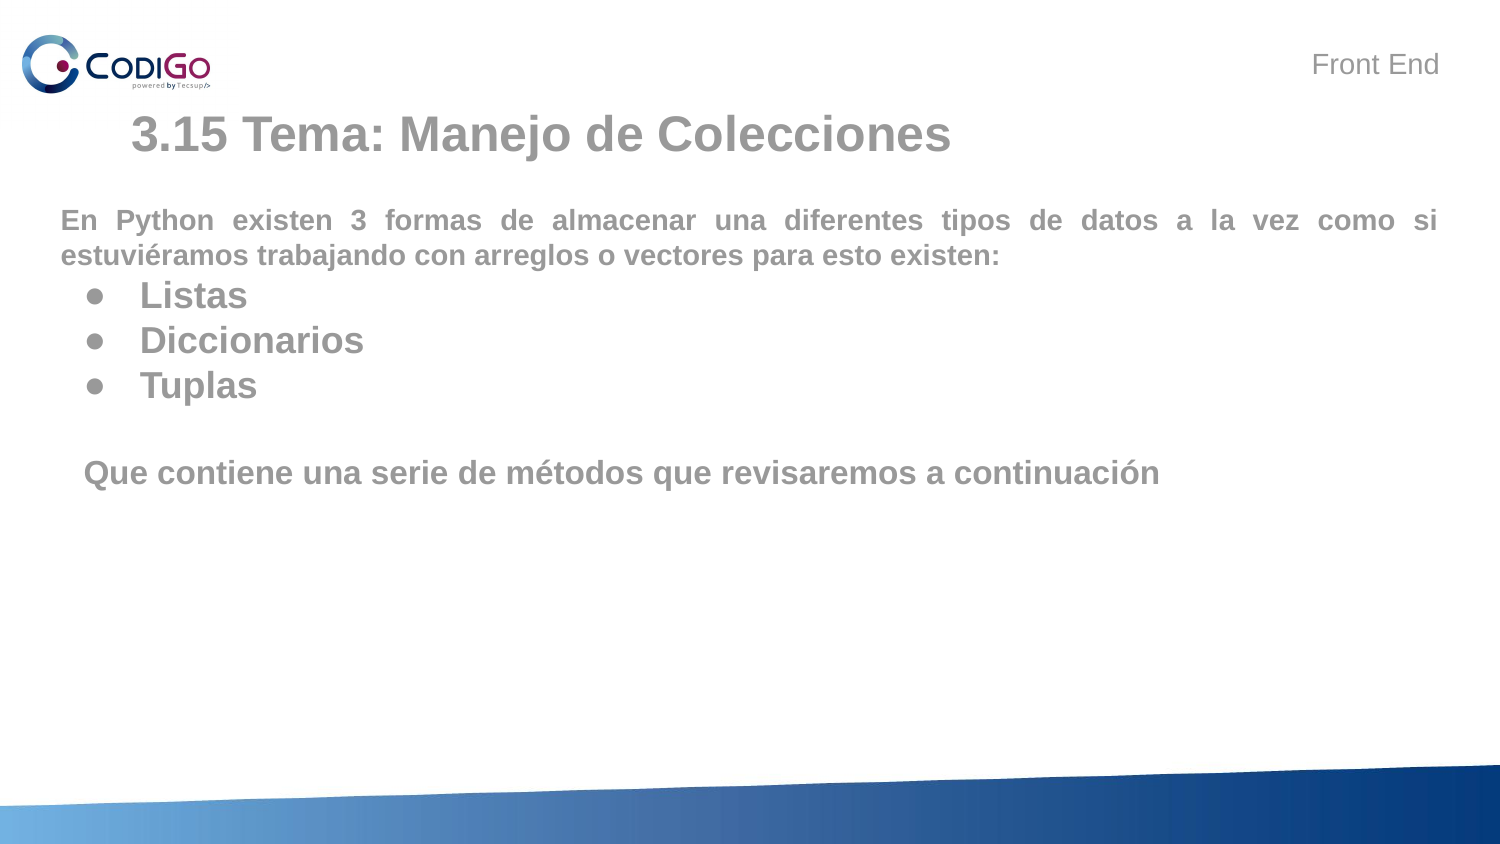

3.15 Tema: Manejo de Colecciones
En Python existen 3 formas de almacenar una diferentes tipos de datos a la vez como si estuviéramos trabajando con arreglos o vectores para esto existen:
Listas
Diccionarios
Tuplas

Que contiene una serie de métodos que revisaremos a continuación